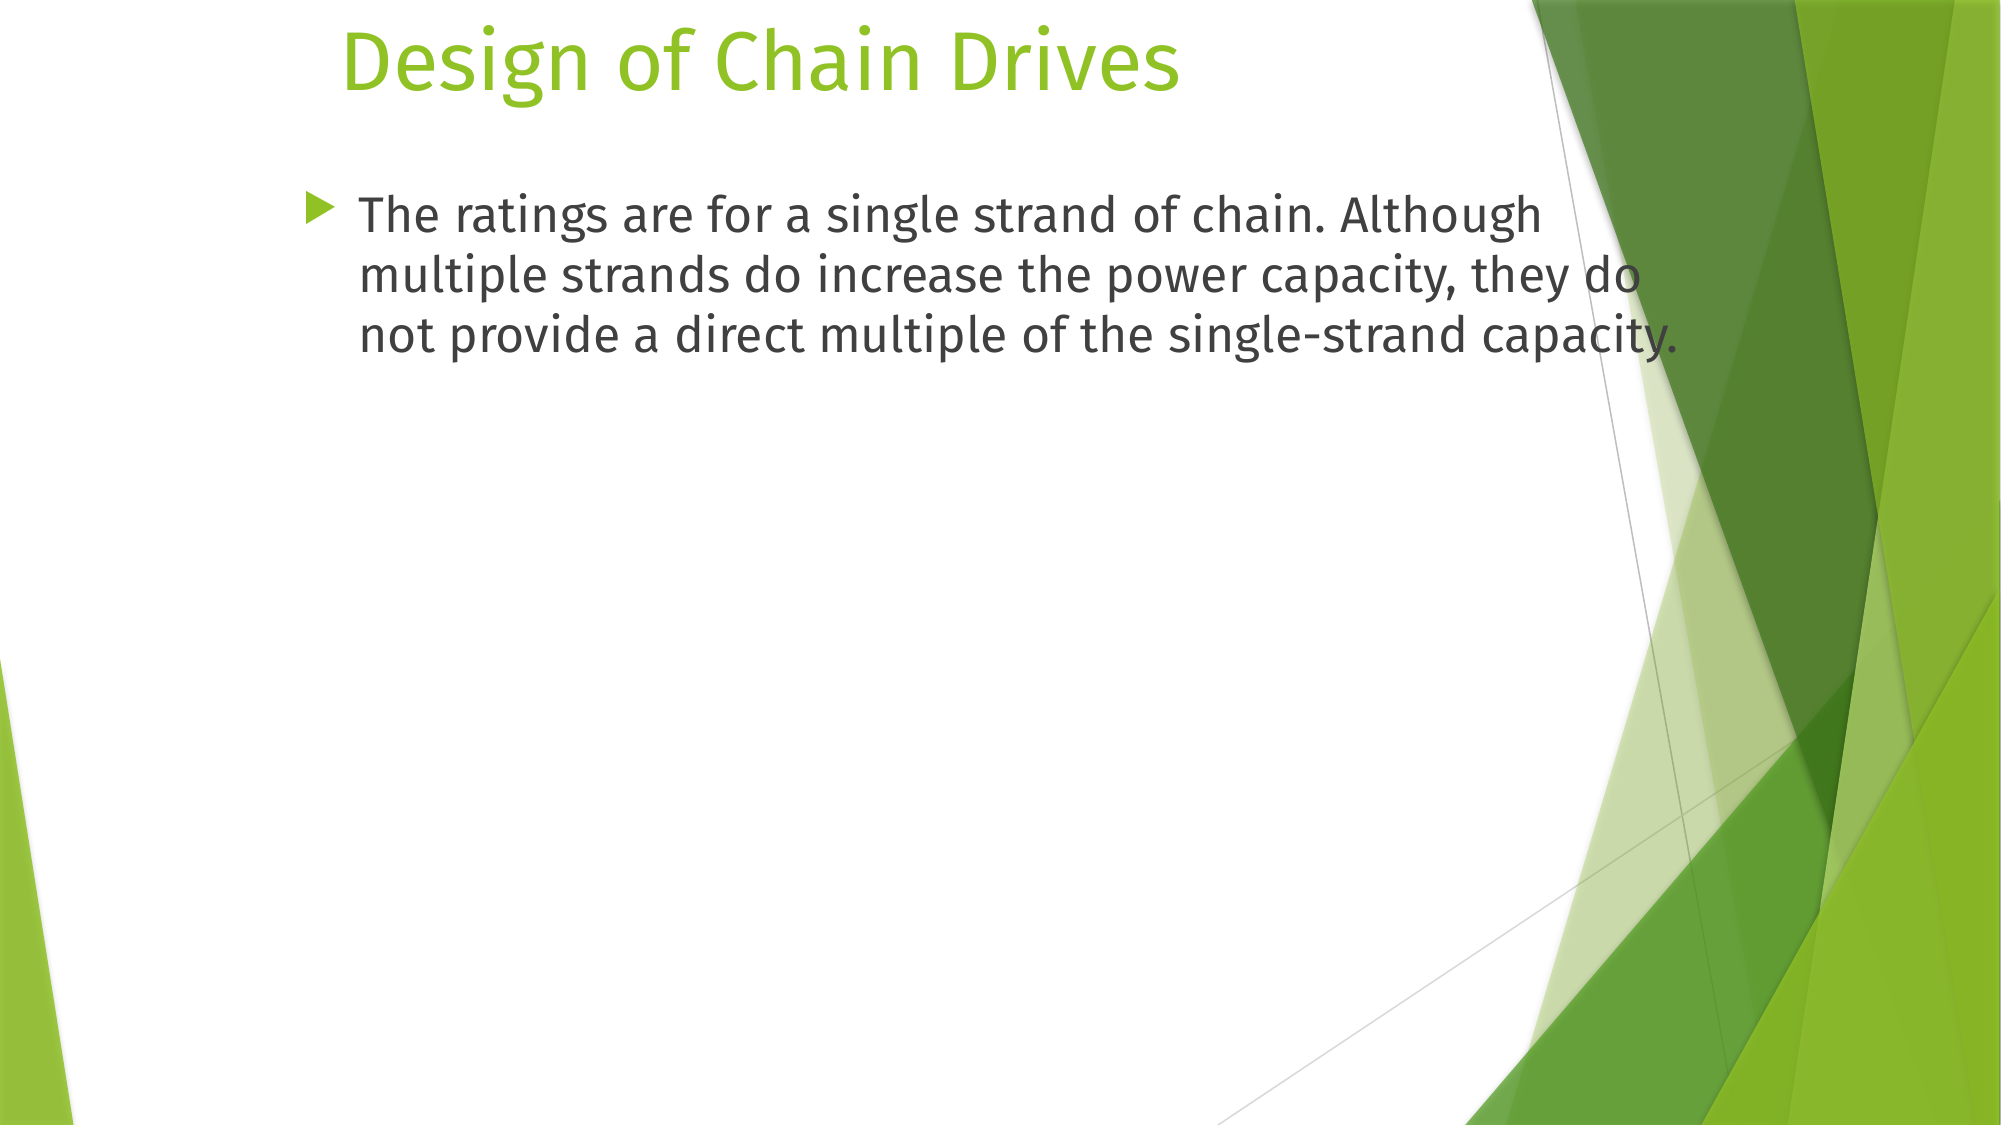

# Design of Chain Drives
The ratings are for a single strand of chain. Although multiple strands do increase the power capacity, they do not provide a direct multiple of the single-strand capacity.